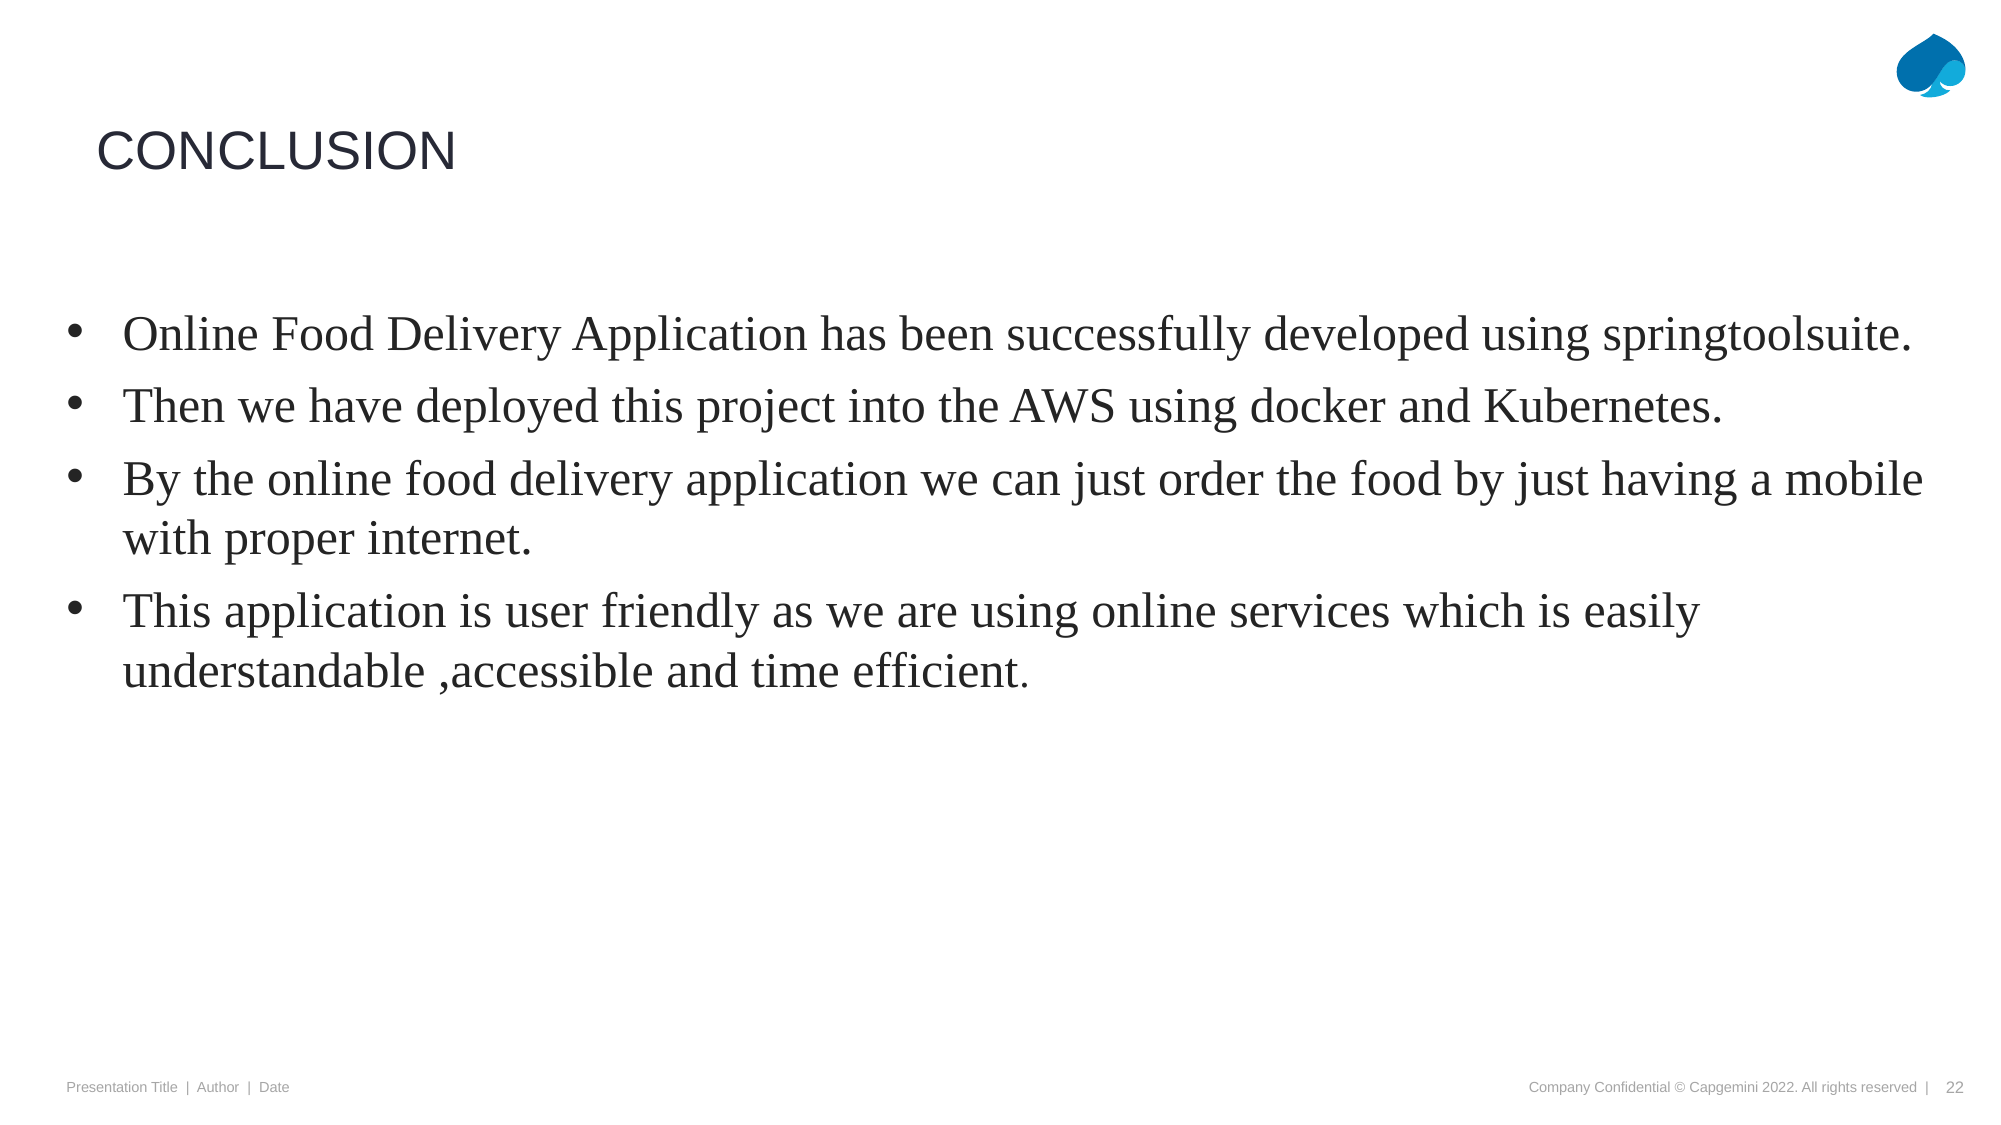

# conclusion

Online Food Delivery Application has been successfully developed using springtoolsuite.
Then we have deployed this project into the AWS using docker and Kubernetes.
By the online food delivery application we can just order the food by just having a mobile with proper internet.
This application is user friendly as we are using online services which is easily understandable ,accessible and time efficient.